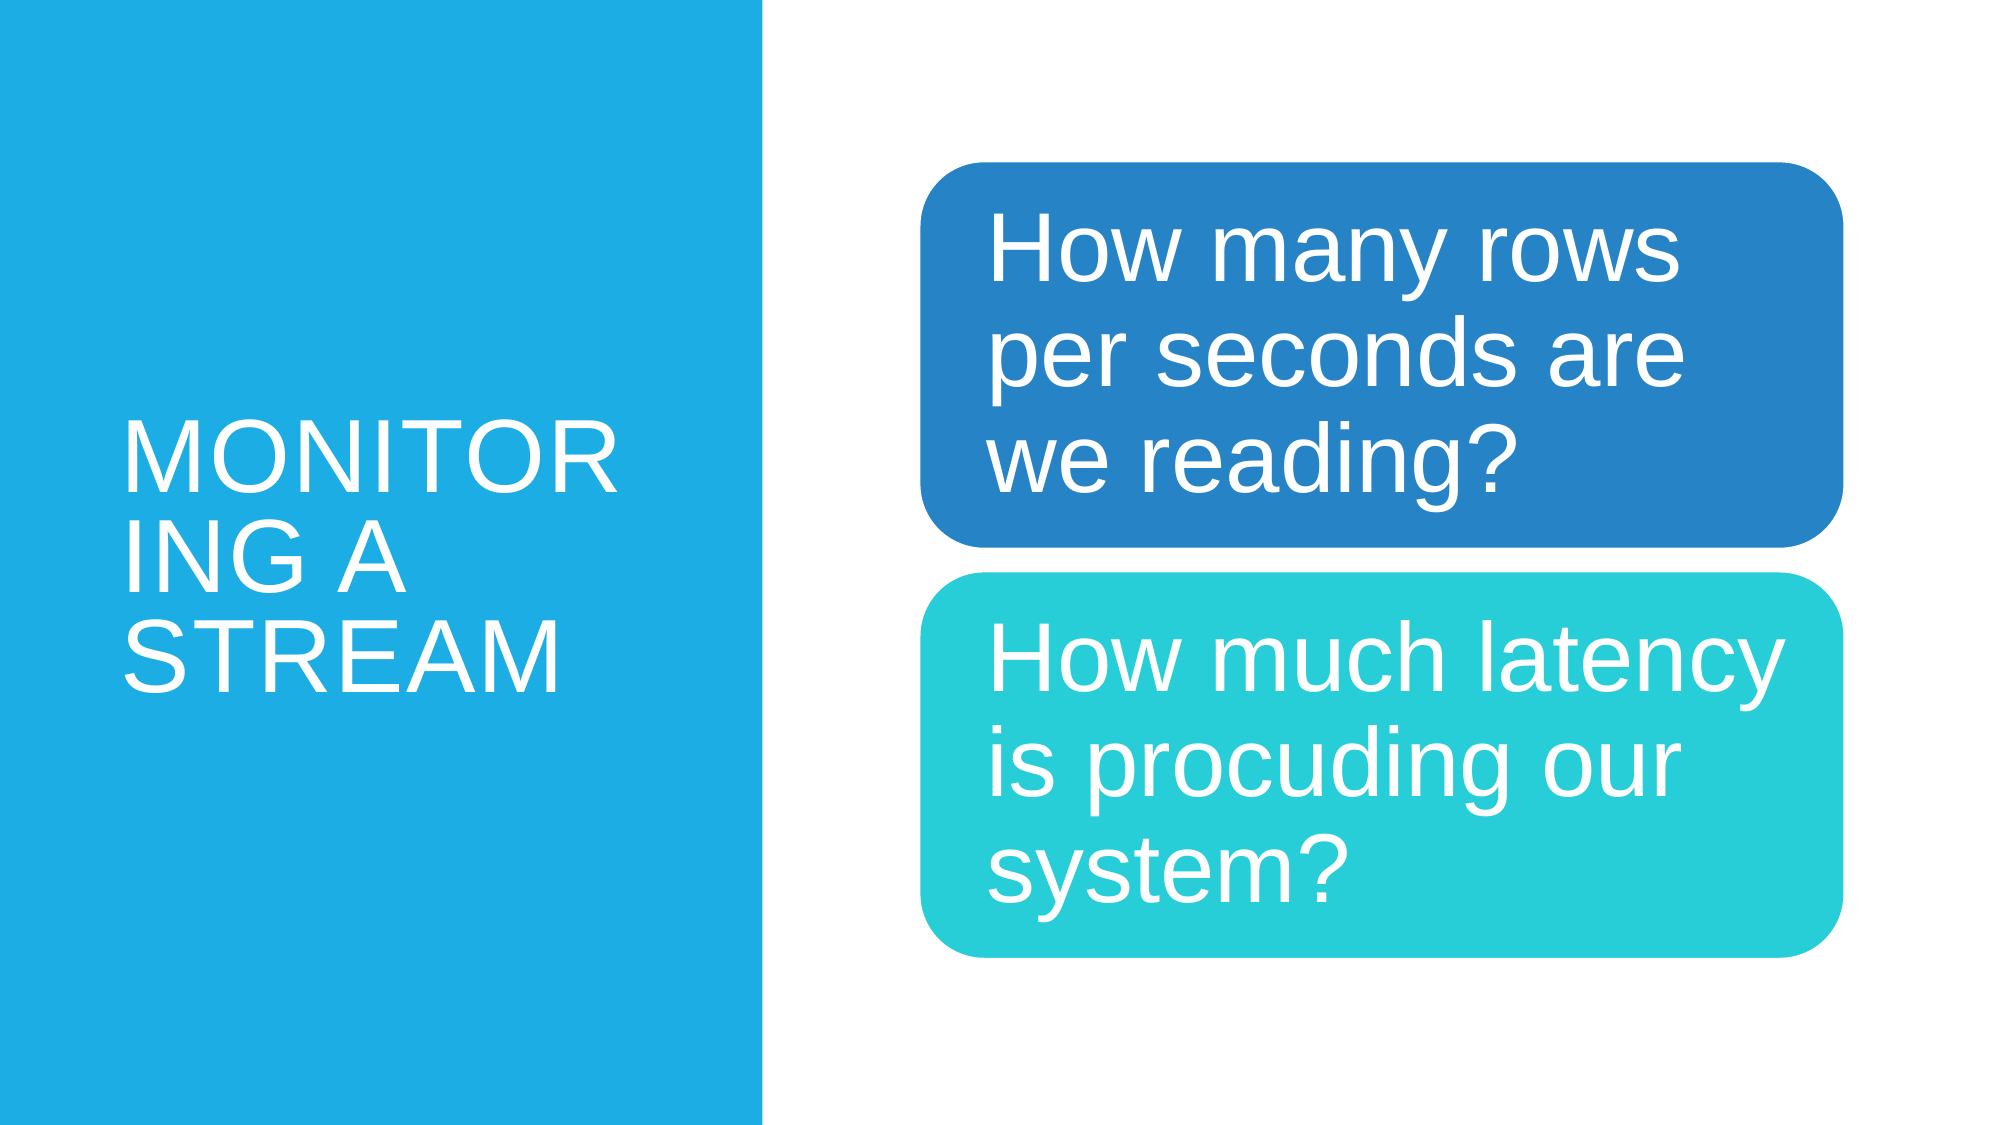

# Monitoring A STREAM
How many rows per seconds are we reading?
How much latency is procuding our system?